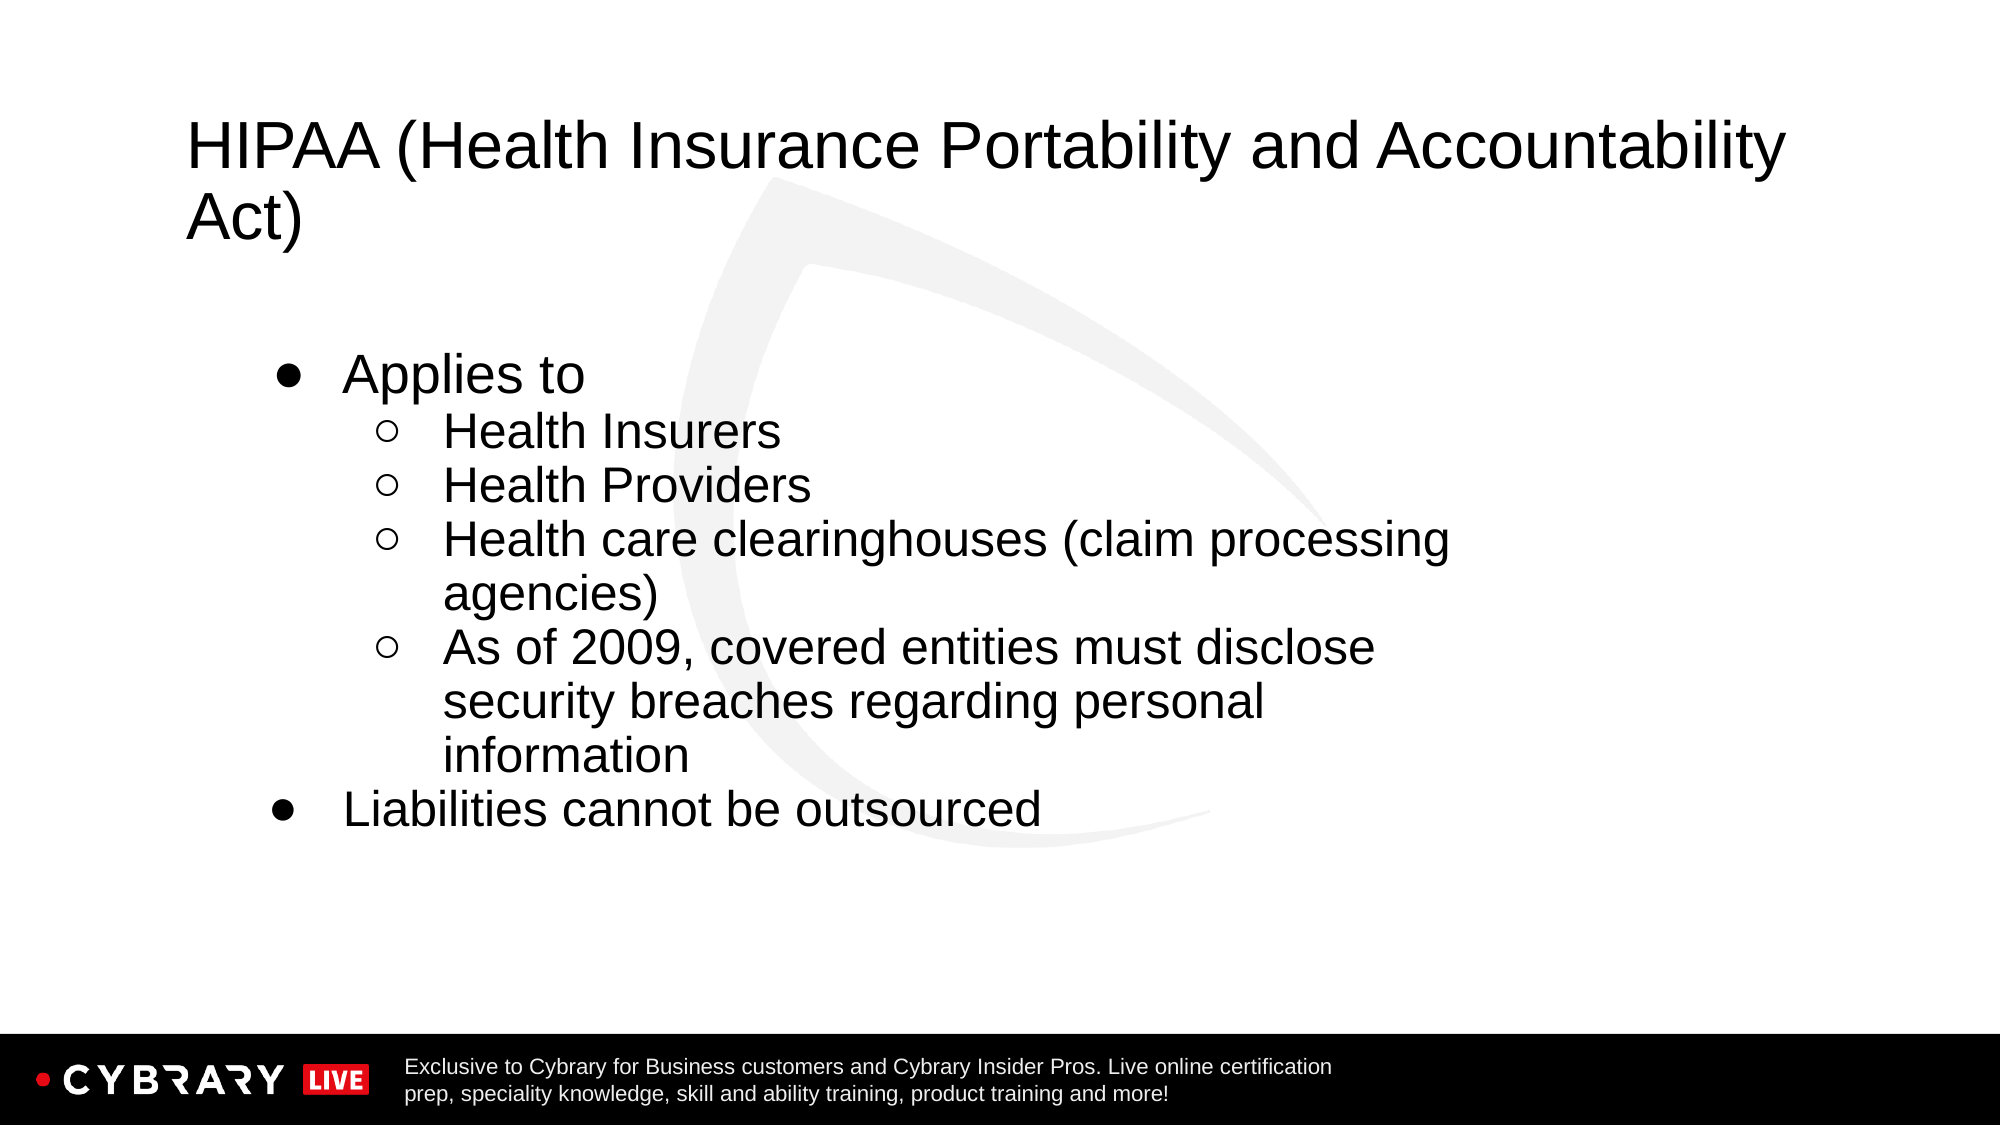

# HIPAA (Health Insurance Portability and Accountability Act)
Applies to
Health Insurers
Health Providers
Health care clearinghouses (claim processing agencies)
As of 2009, covered entities must disclose security breaches regarding personal information
Liabilities cannot be outsourced
91